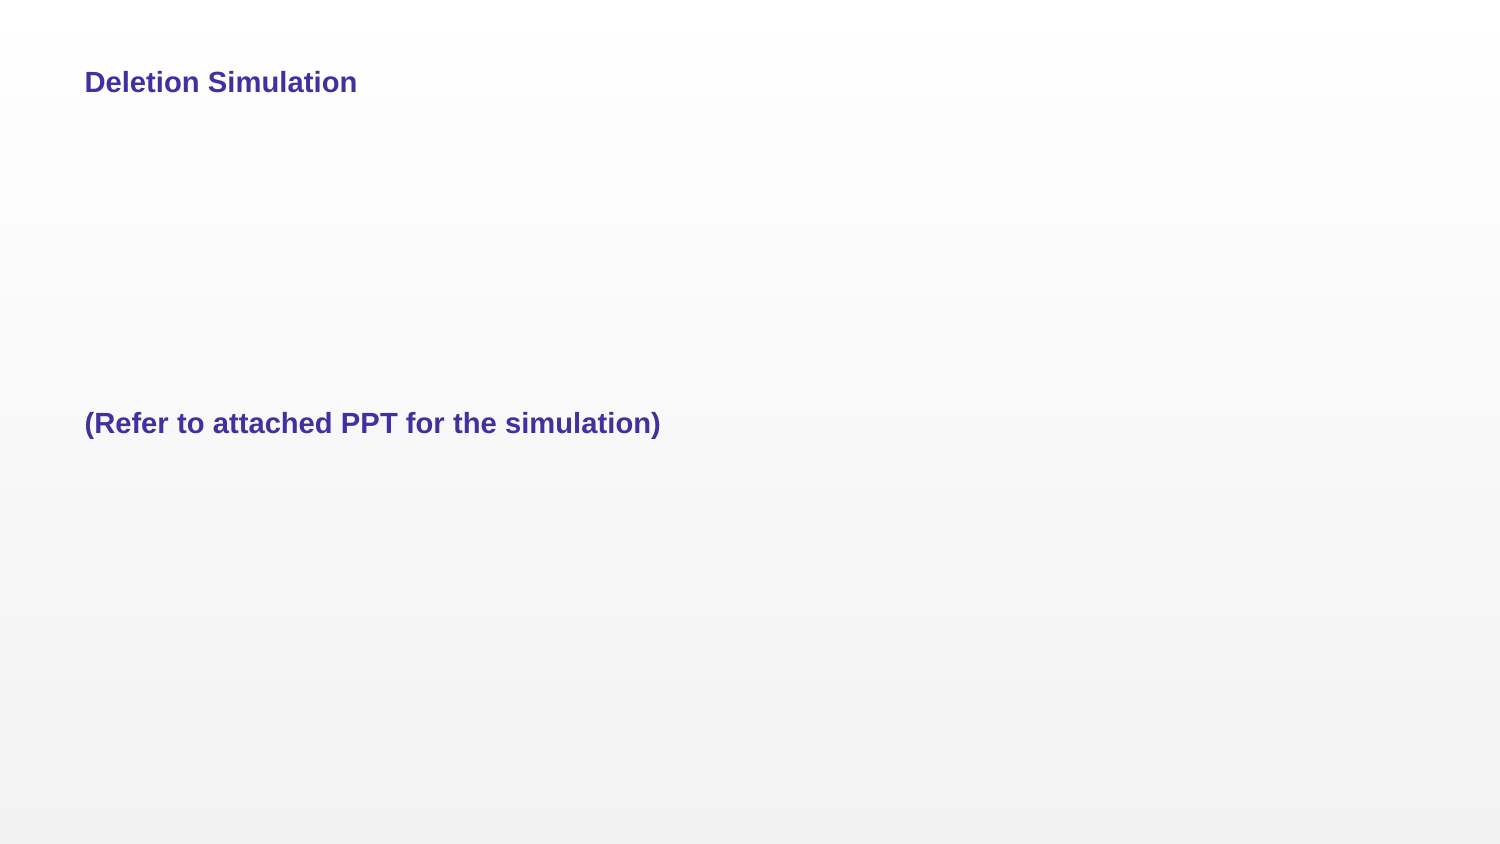

Deletion Simulation
(Refer to attached PPT for the simulation)